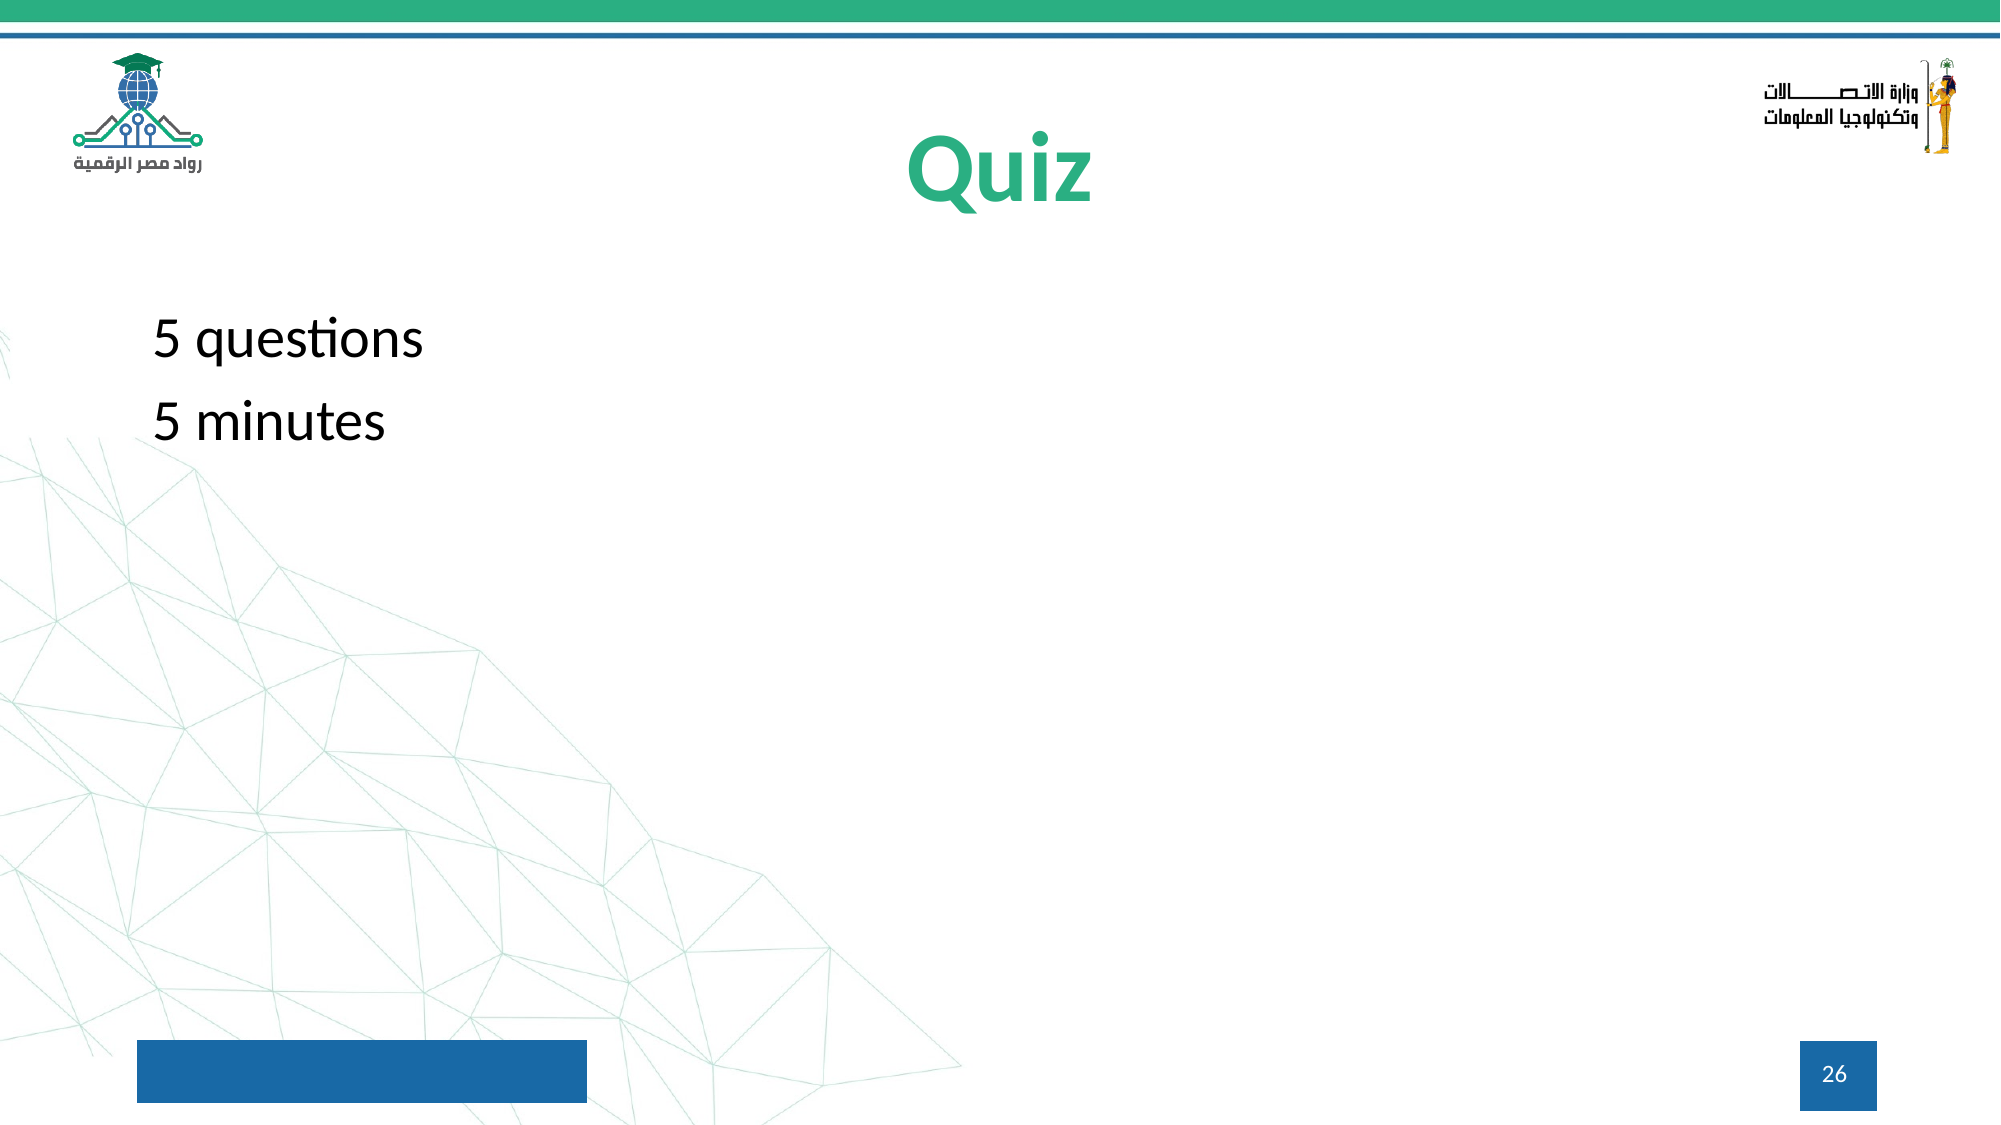

# Quiz
5 questions
5 minutes
26